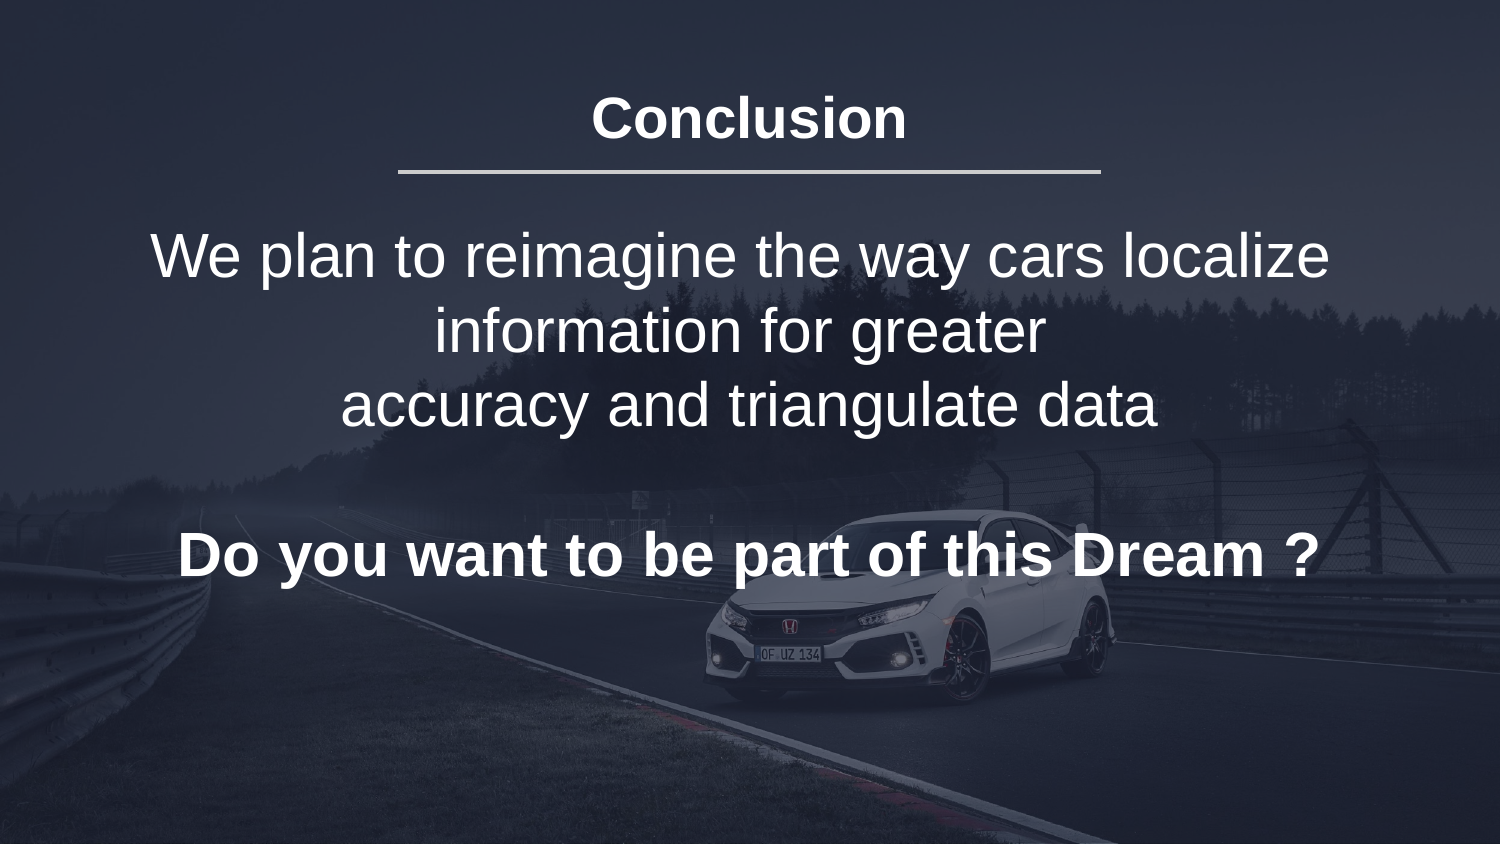

Conclusion
We plan to reimagine the way cars localize
information for greater
accuracy and triangulate data

Do you want to be part of this Dream ?